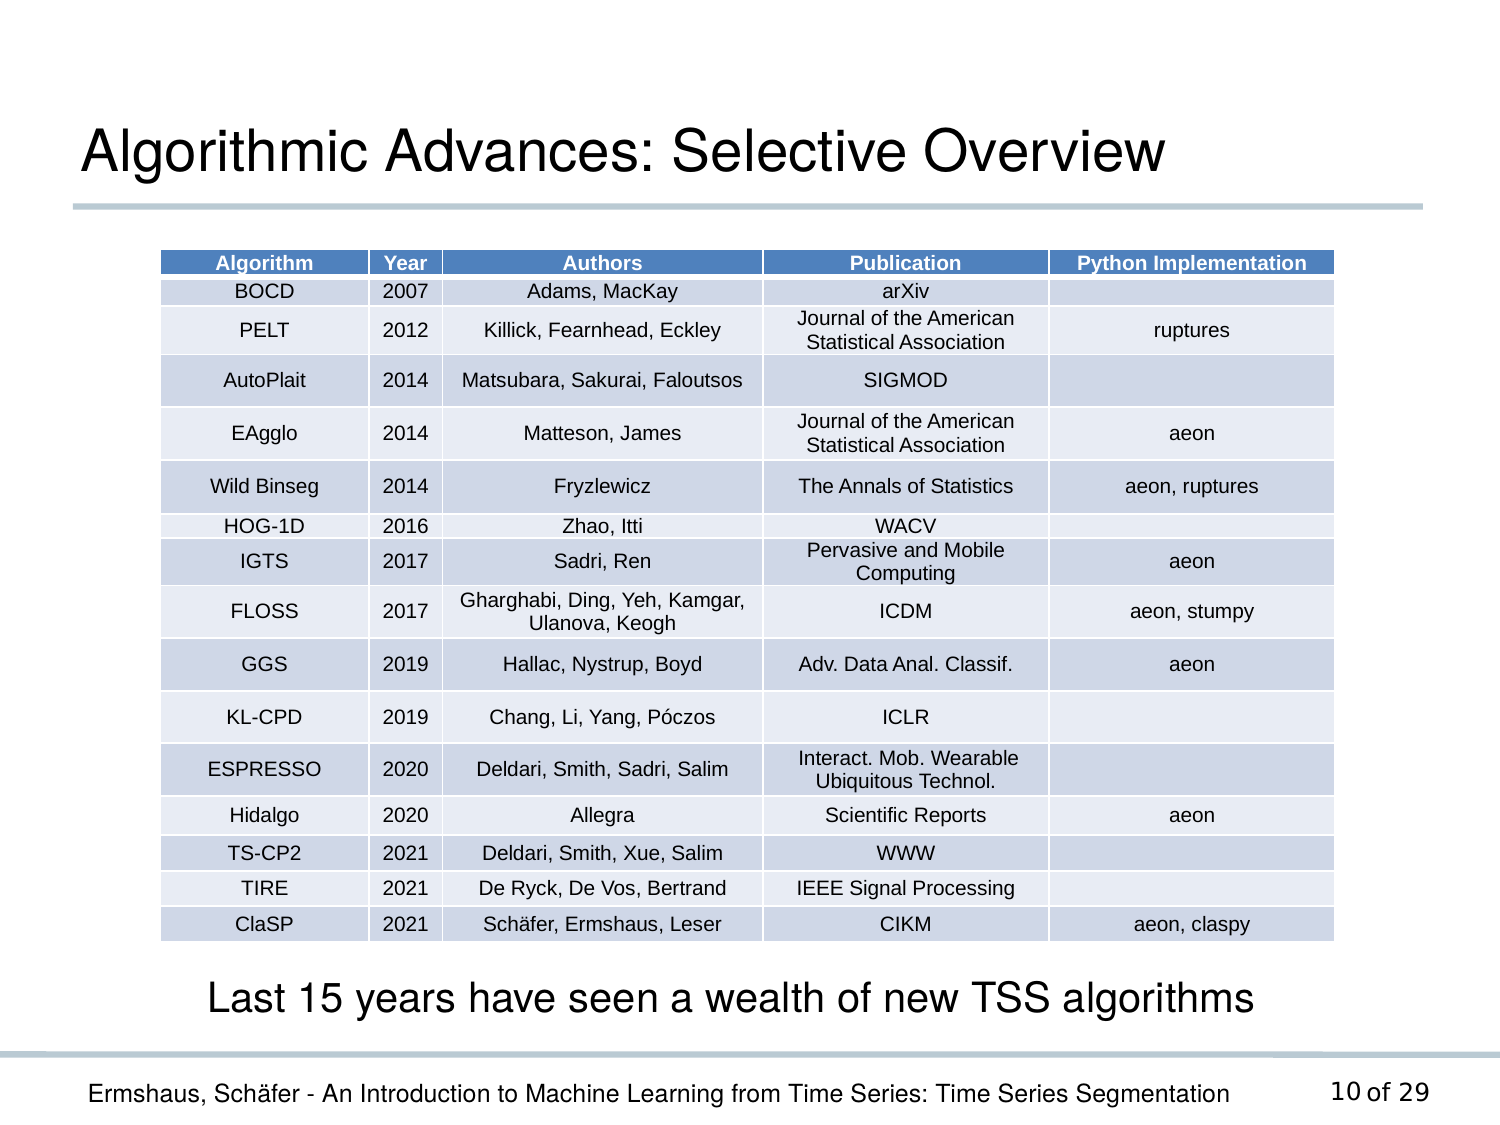

# Algorithmic Advances: Selective Overview
| Algorithm | Year | Authors | Publication | Python Implementation |
| --- | --- | --- | --- | --- |
| BOCD | 2007 | Adams, MacKay | arXiv |  |
| PELT | 2012 | Killick, Fearnhead, Eckley | Journal of the American Statistical Association | ruptures |
| AutoPlait | 2014 | Matsubara, Sakurai, Faloutsos | SIGMOD |  |
| EAgglo | 2014 | Matteson, James | Journal of the American Statistical Association | aeon |
| Wild Binseg | 2014 | Fryzlewicz | The Annals of Statistics | aeon, ruptures |
| HOG-1D | 2016 | Zhao, Itti | WACV |  |
| IGTS | 2017 | Sadri, Ren | Pervasive and Mobile Computing | aeon |
| FLOSS | 2017 | Gharghabi, Ding, Yeh, Kamgar, Ulanova, Keogh | ICDM | aeon, stumpy |
| GGS | 2019 | Hallac, Nystrup, Boyd | Adv. Data Anal. Classif. | aeon |
| KL-CPD | 2019 | Chang, Li, Yang, Póczos | ICLR |  |
| ESPRESSO | 2020 | Deldari, Smith, Sadri, Salim | Interact. Mob. Wearable Ubiquitous Technol. |  |
| Hidalgo | 2020 | Allegra | Scientific Reports | aeon |
| TS-CP2 | 2021 | Deldari, Smith, Xue, Salim | WWW |  |
| TIRE | 2021 | De Ryck, De Vos, Bertrand | IEEE Signal Processing |  |
| ClaSP | 2021 | Schäfer, Ermshaus, Leser | CIKM | aeon, claspy |
Last 15 years have seen a wealth of new TSS algorithms
10
Ermshaus, Schäfer - An Introduction to Machine Learning from Time Series: Time Series Segmentation